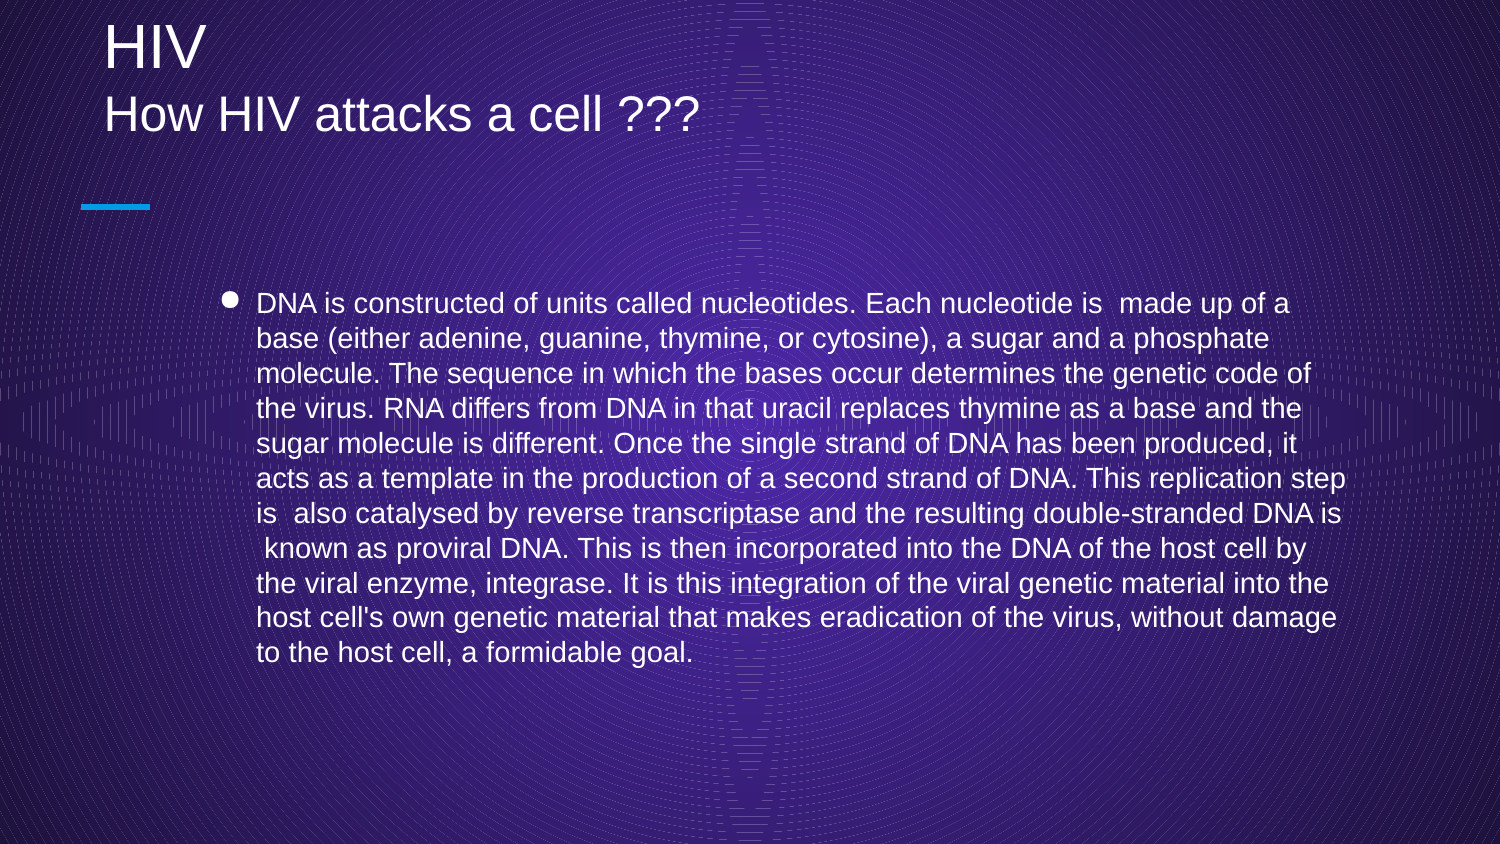

# `
HIV
How HIV attacks a cell ???

DNA is constructed of units called nucleotides. Each nucleotide is  made up of a base (either adenine, guanine, thymine, or cytosine), a sugar and a phosphate molecule. The sequence in which the bases occur determines the genetic code of the virus. RNA differs from DNA in that uracil replaces thymine as a base and the sugar molecule is different. Once the single strand of DNA has been produced, it  acts as a template in the production of a second strand of DNA. This replication step is  also catalysed by reverse transcriptase and the resulting double-stranded DNA is  known as proviral DNA. This is then incorporated into the DNA of the host cell by the viral enzyme, integrase. It is this integration of the viral genetic material into the host cell's own genetic material that makes eradication of the virus, without damage to the host cell, a formidable goal.